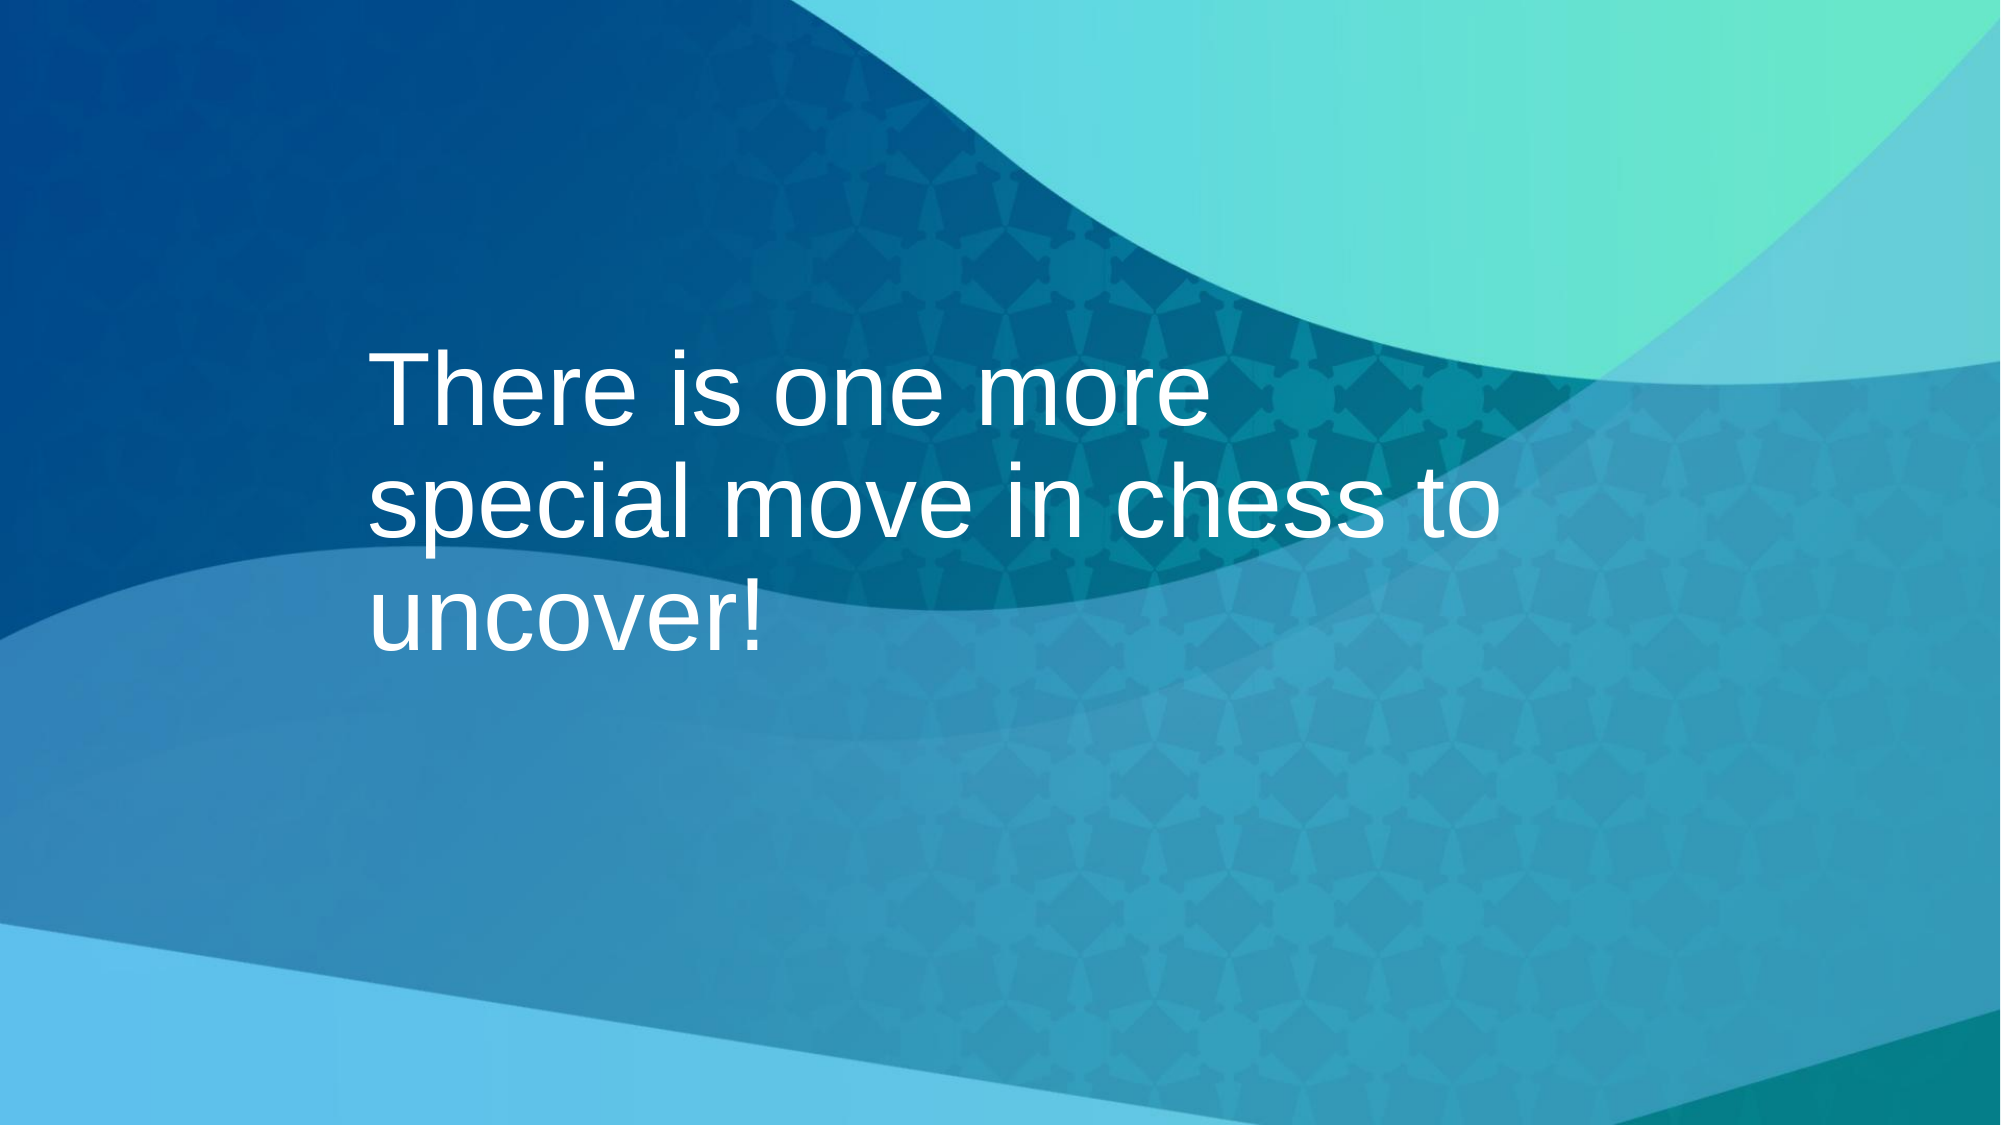

There is one more special move in chess to uncover!